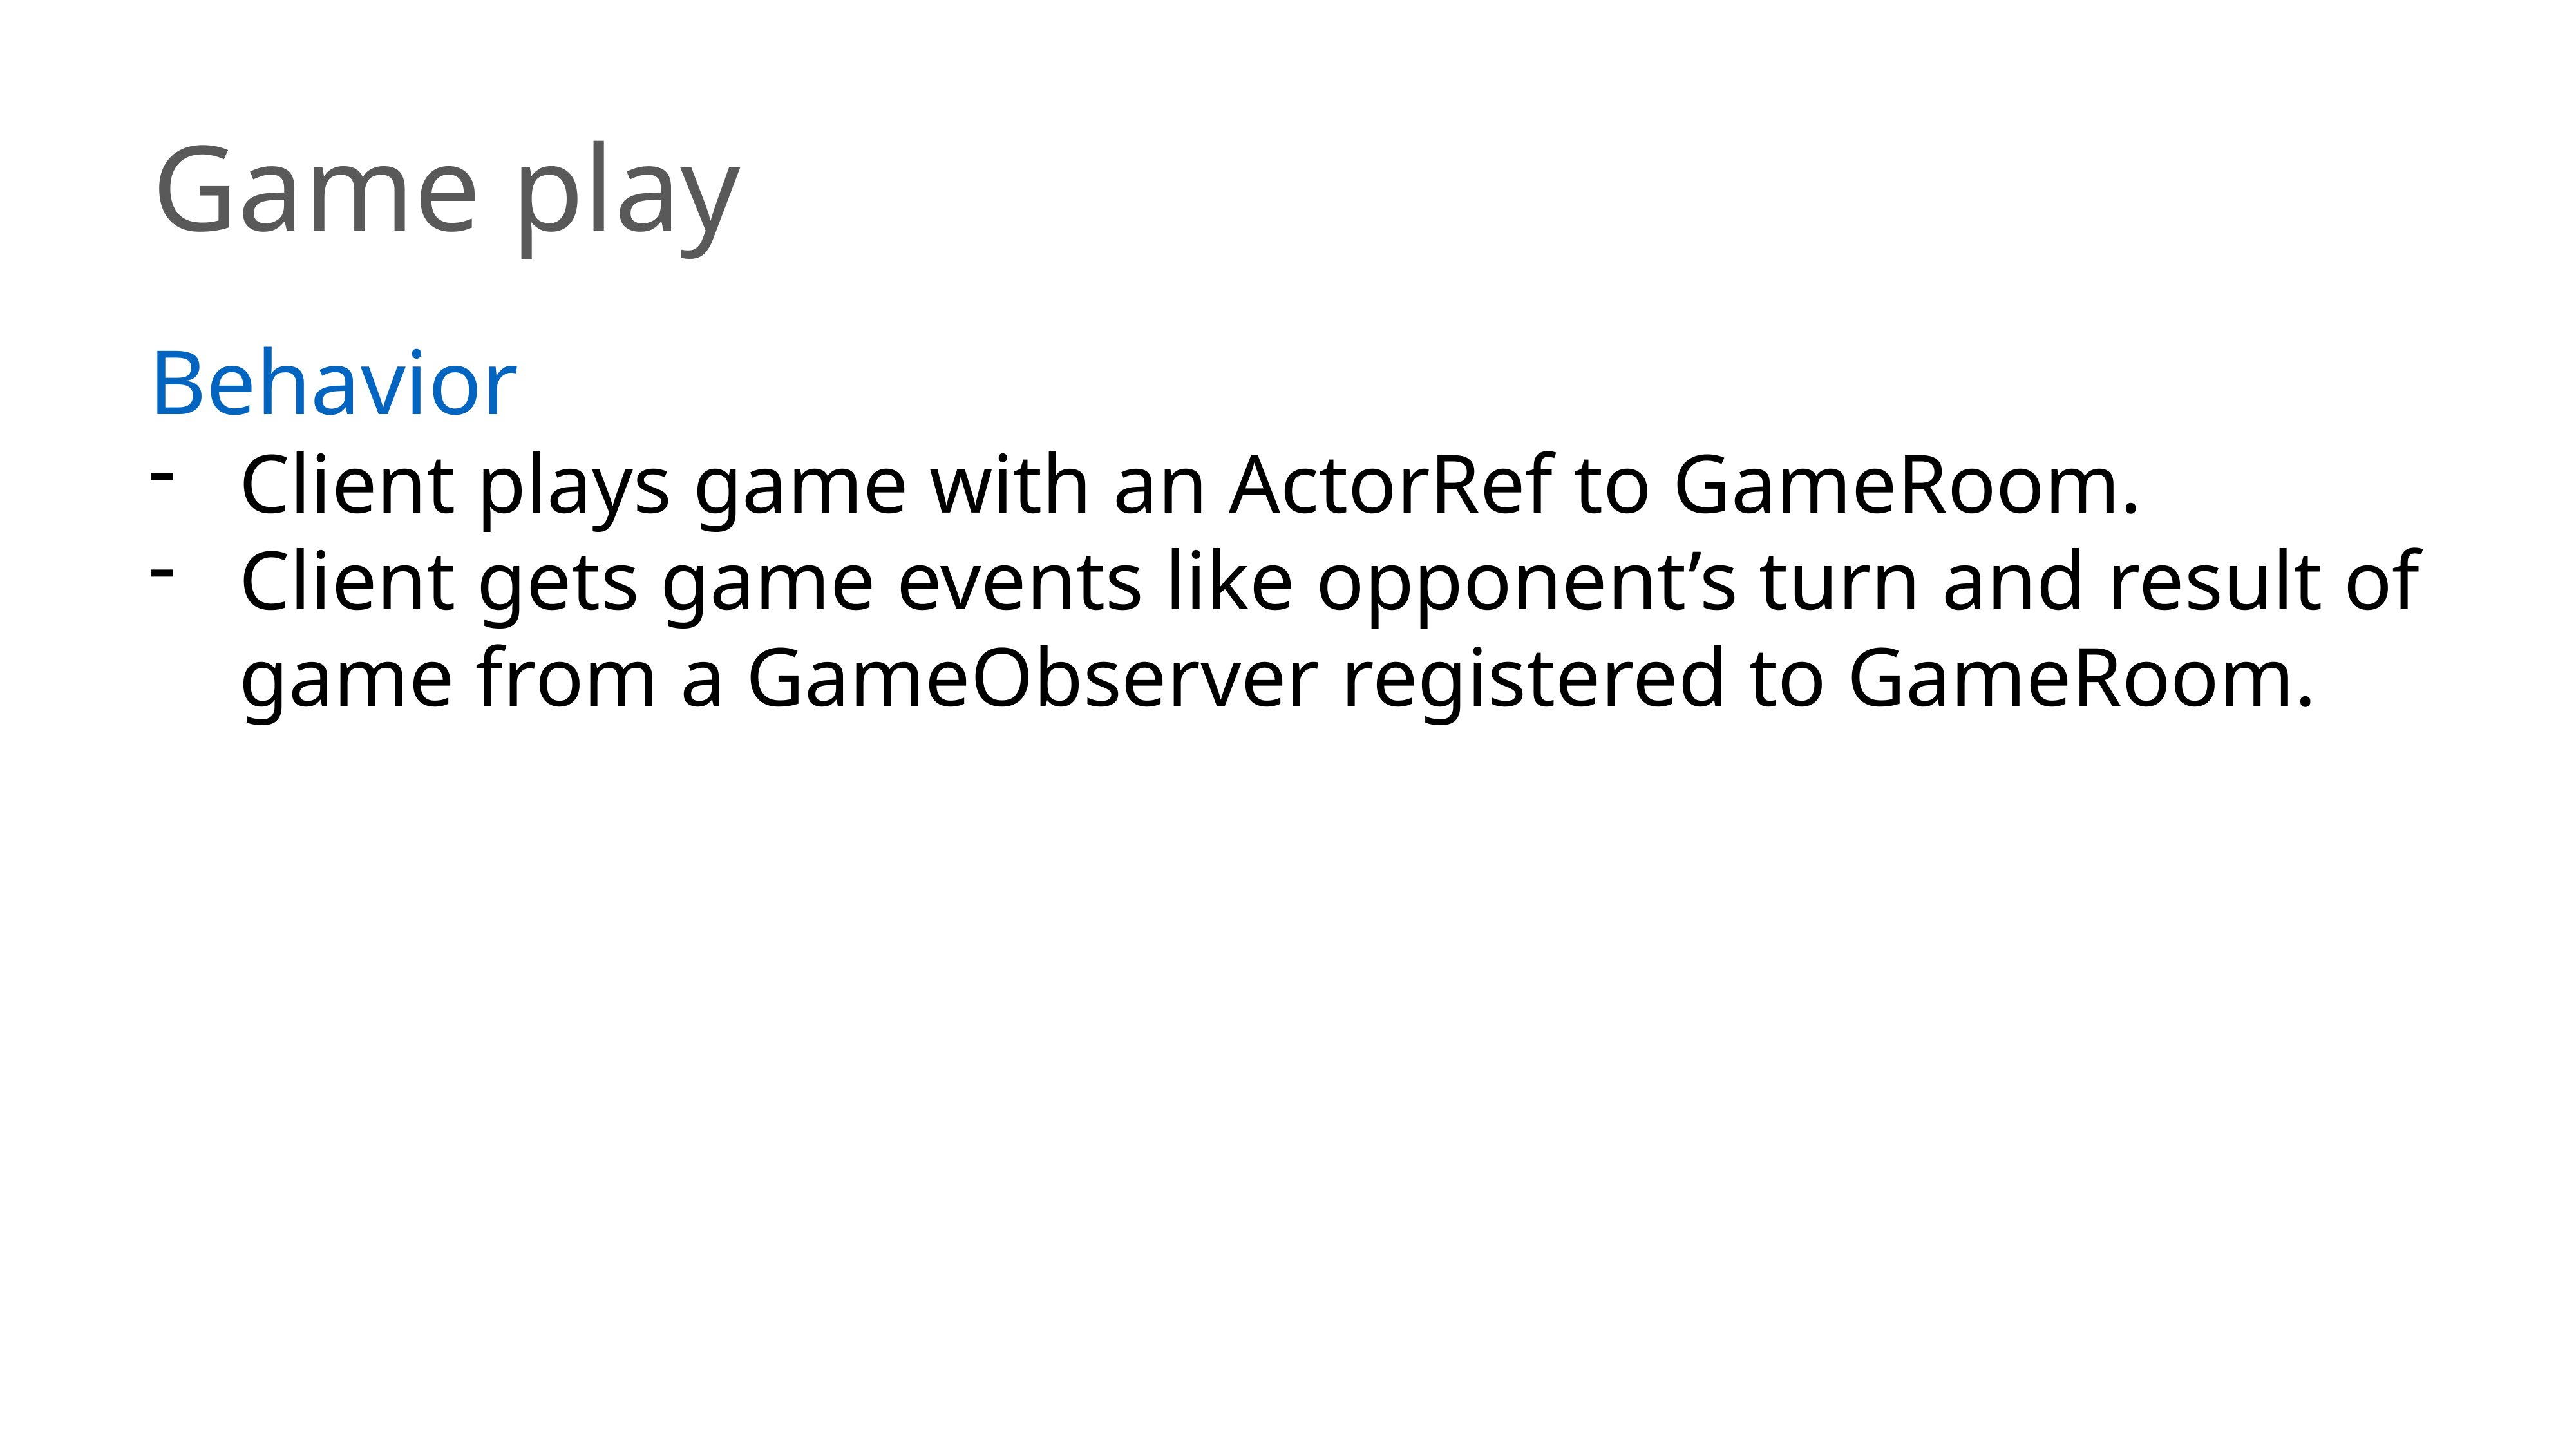

Game play
Behavior
Client plays game with an ActorRef to GameRoom.
Client gets game events like opponent’s turn and result of game from a GameObserver registered to GameRoom.